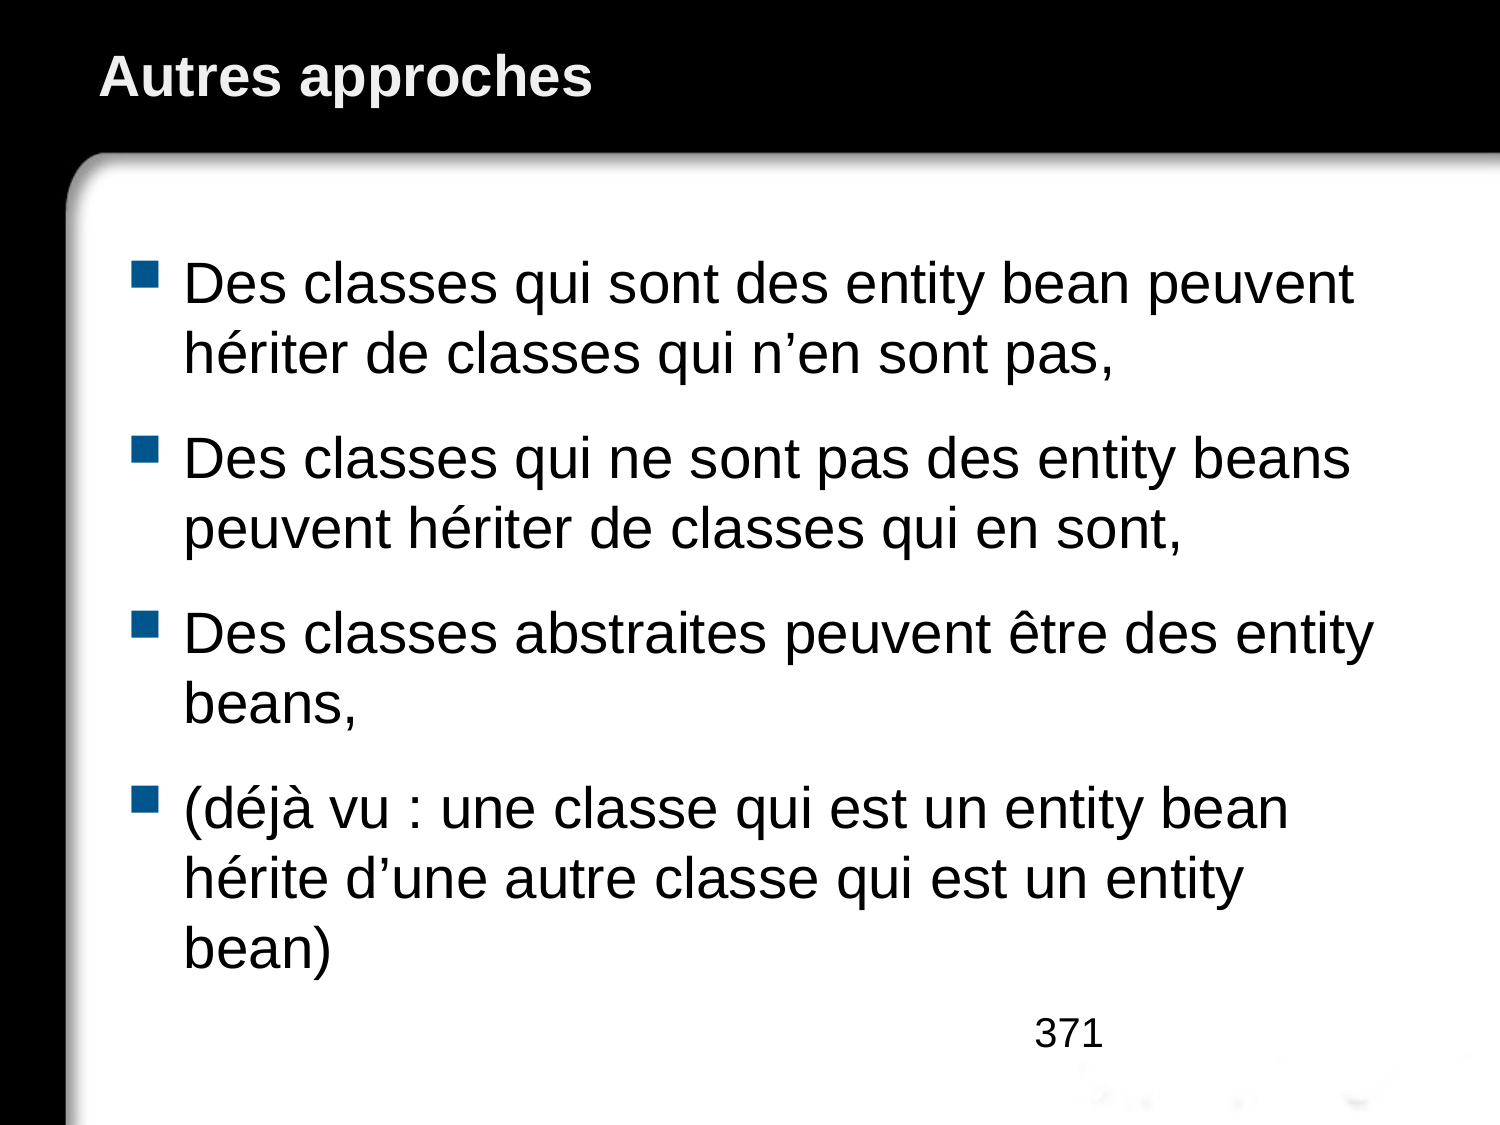

# Autres approches
Des classes qui sont des entity bean peuvent hériter de classes qui n’en sont pas,
Des classes qui ne sont pas des entity beans peuvent hériter de classes qui en sont,
Des classes abstraites peuvent être des entity beans,
(déjà vu : une classe qui est un entity bean hérite d’une autre classe qui est un entity bean)